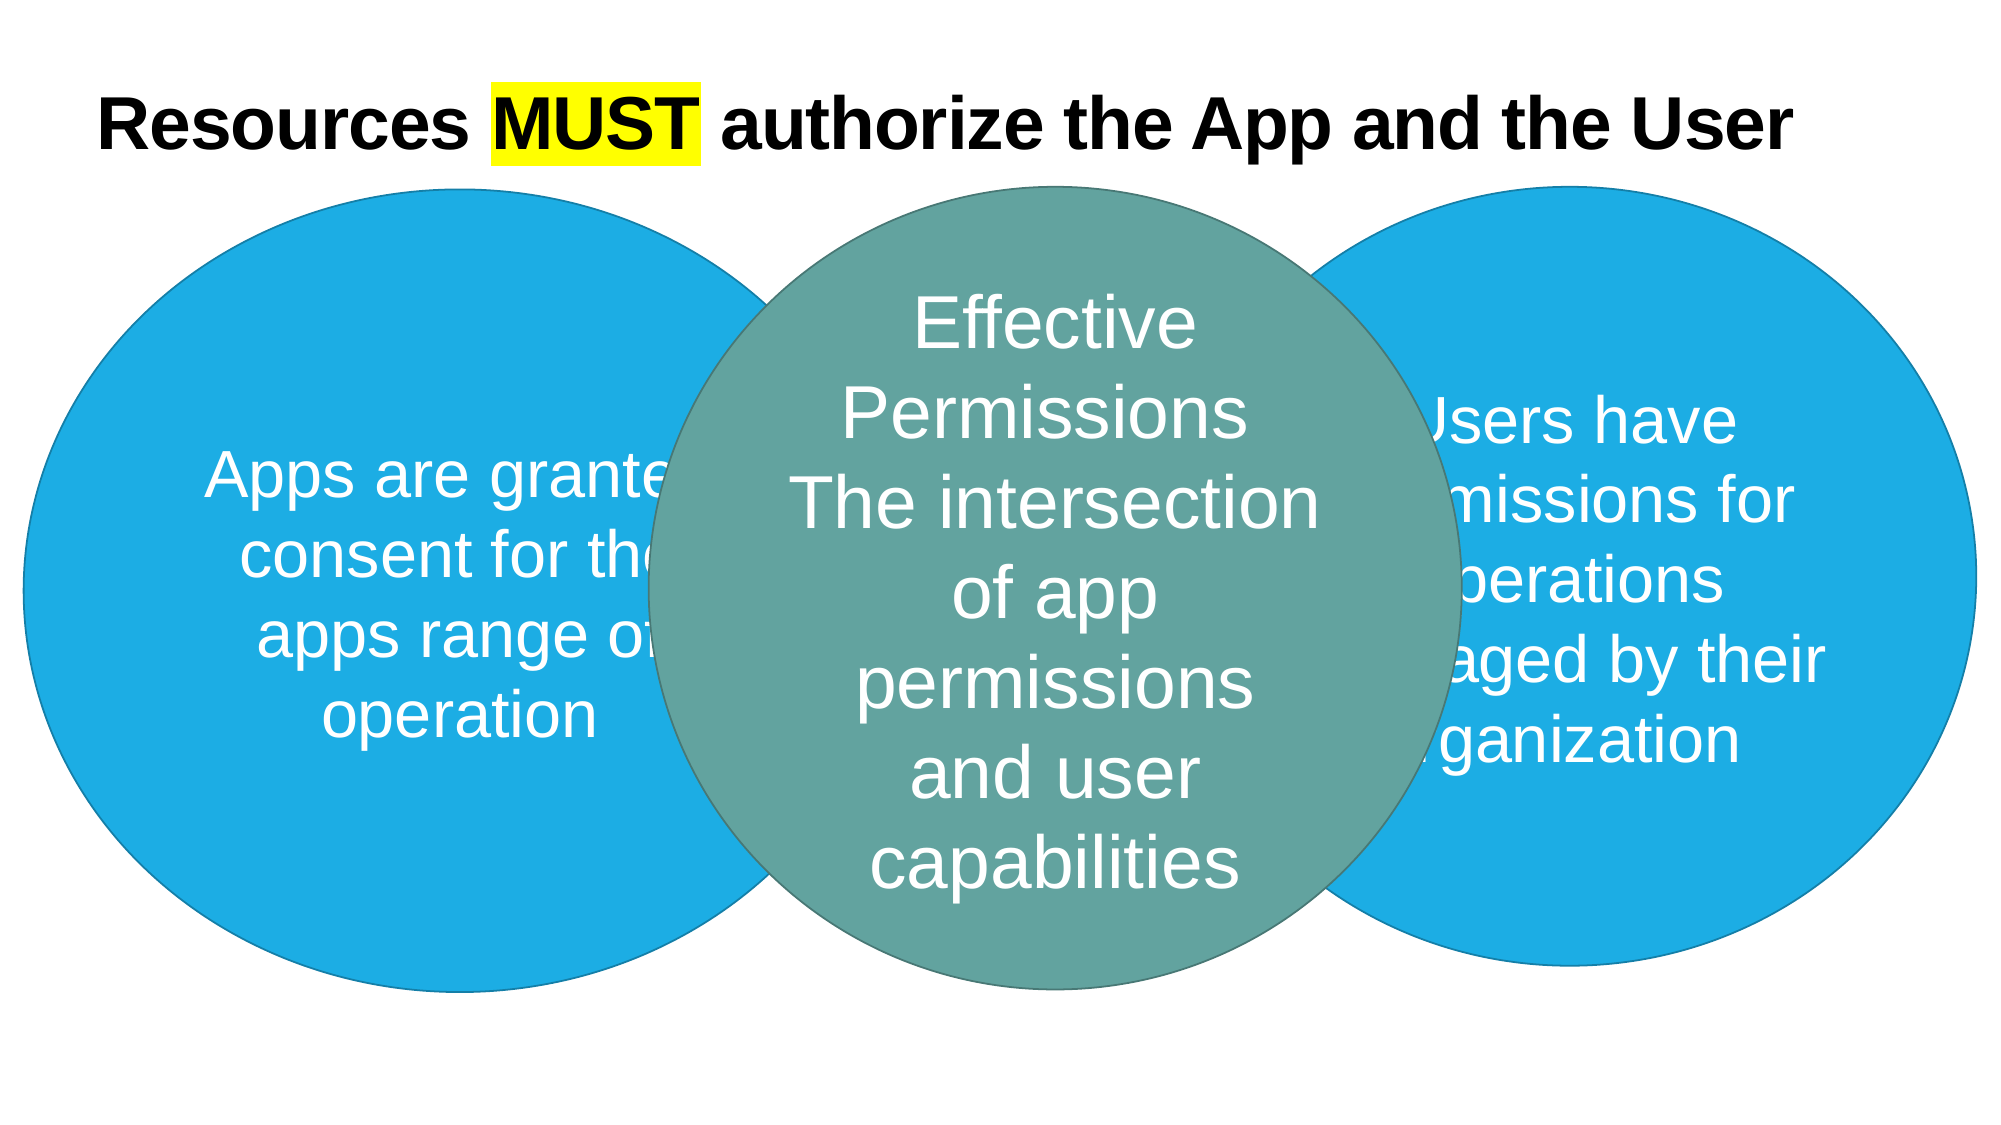

# Resources MUST authorize the App and the User
Effective Permissions
The intersection of app permissions and user capabilities
Users have permissions for operations managed by their organization
Apps are granted consent for the apps range of operation